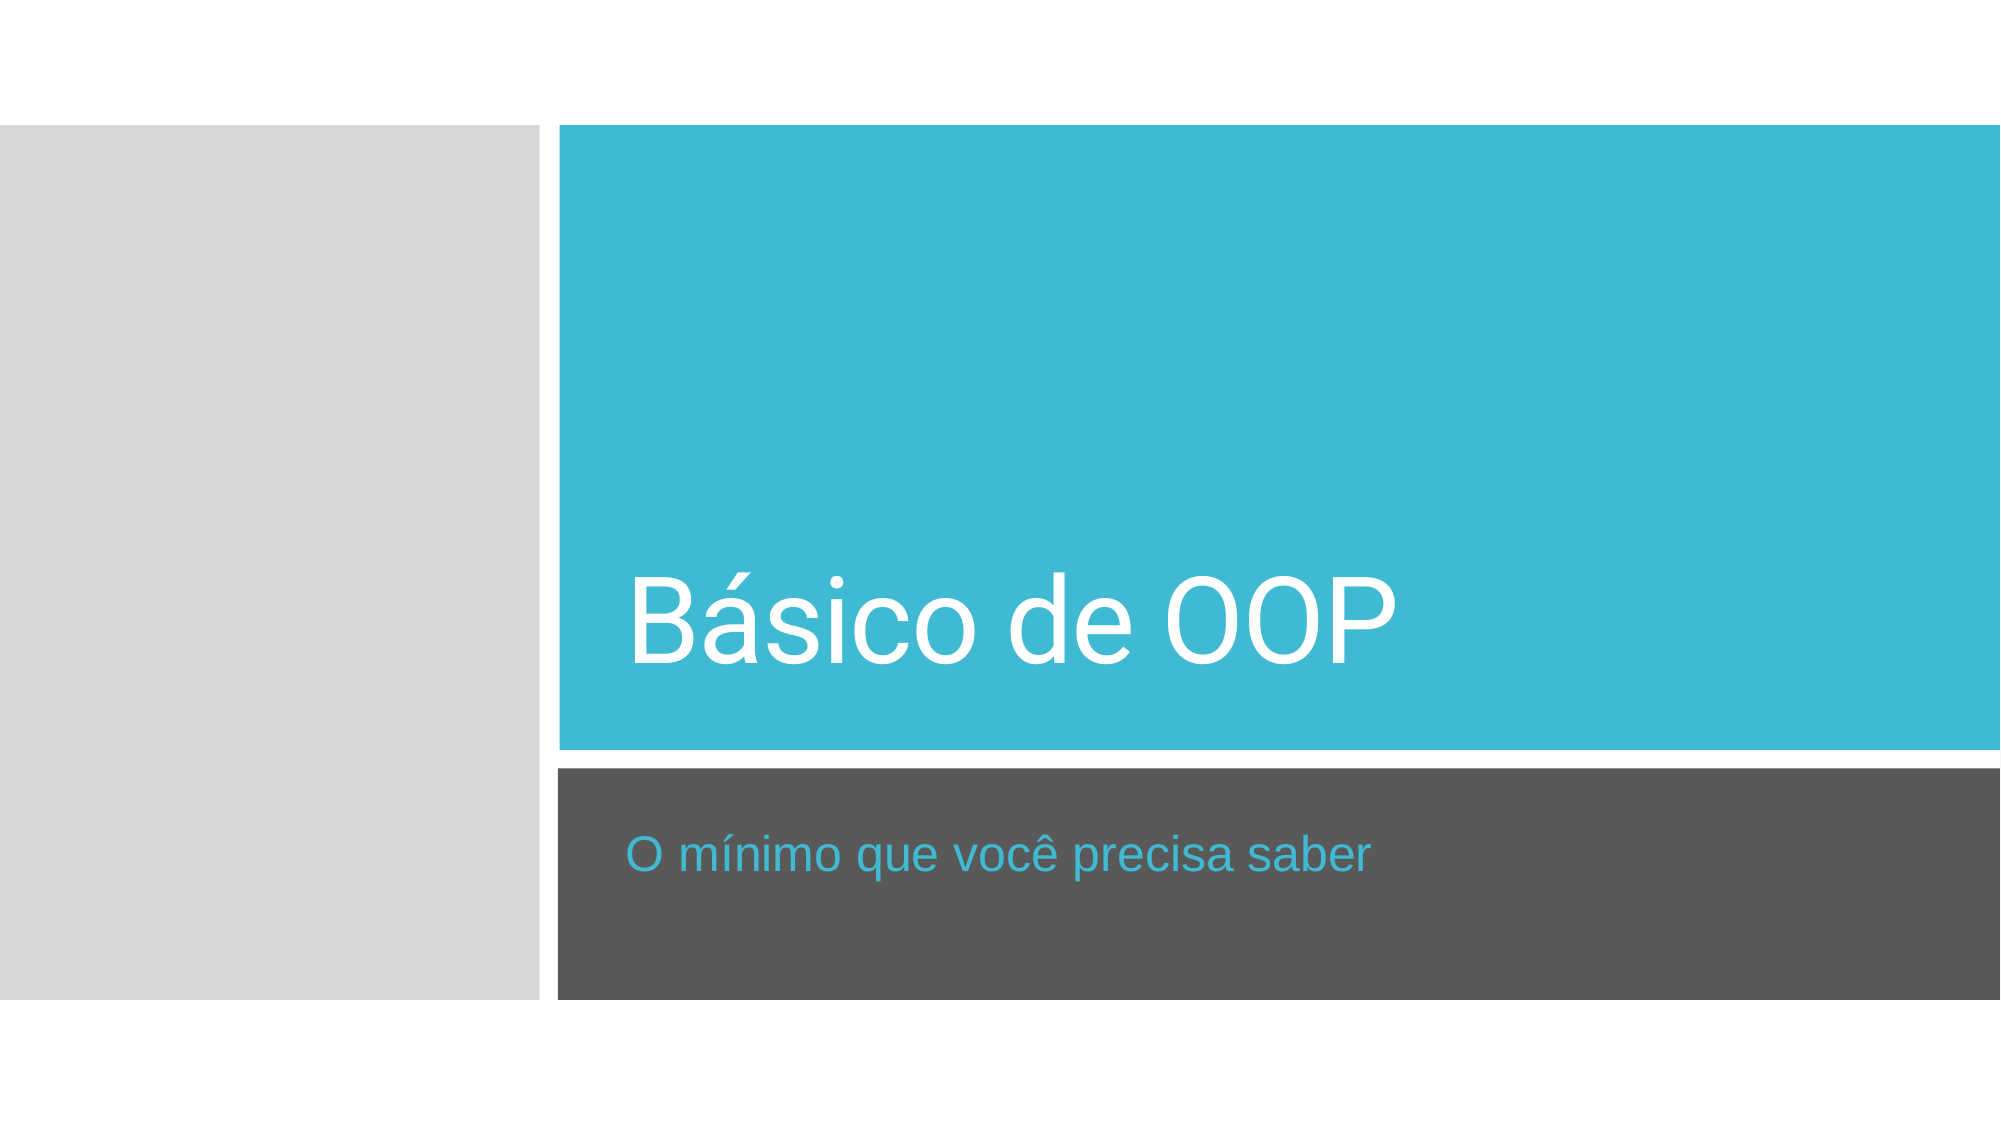

# Básico de OOP

O mínimo que você precisa saber